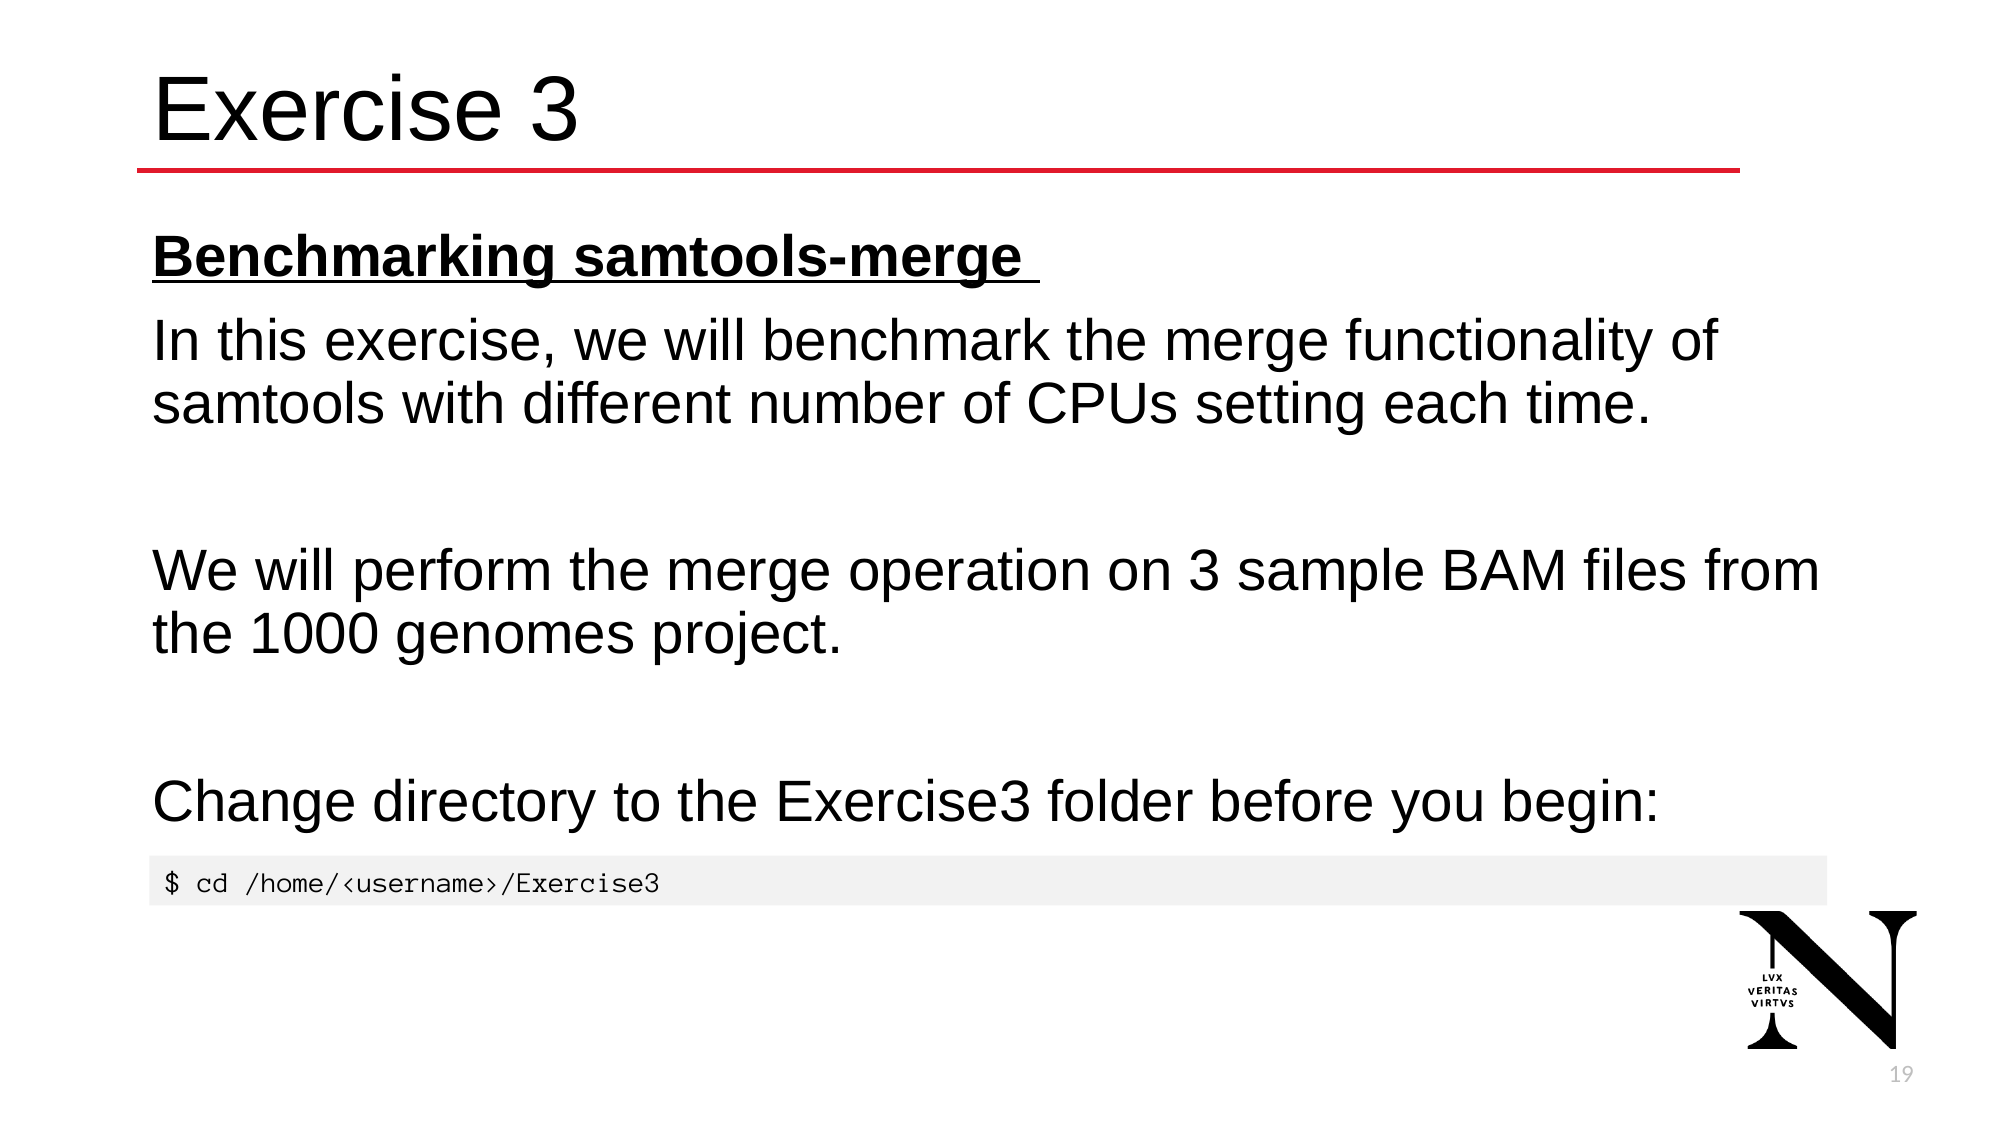

# Exercise 3
Benchmarking samtools-merge
In this exercise, we will benchmark the merge functionality of samtools with different number of CPUs setting each time.

We will perform the merge operation on 3 sample BAM files from the 1000 genomes project.

Change directory to the Exercise3 folder before you begin:
$ cd /home/<username>/Exercise3
19